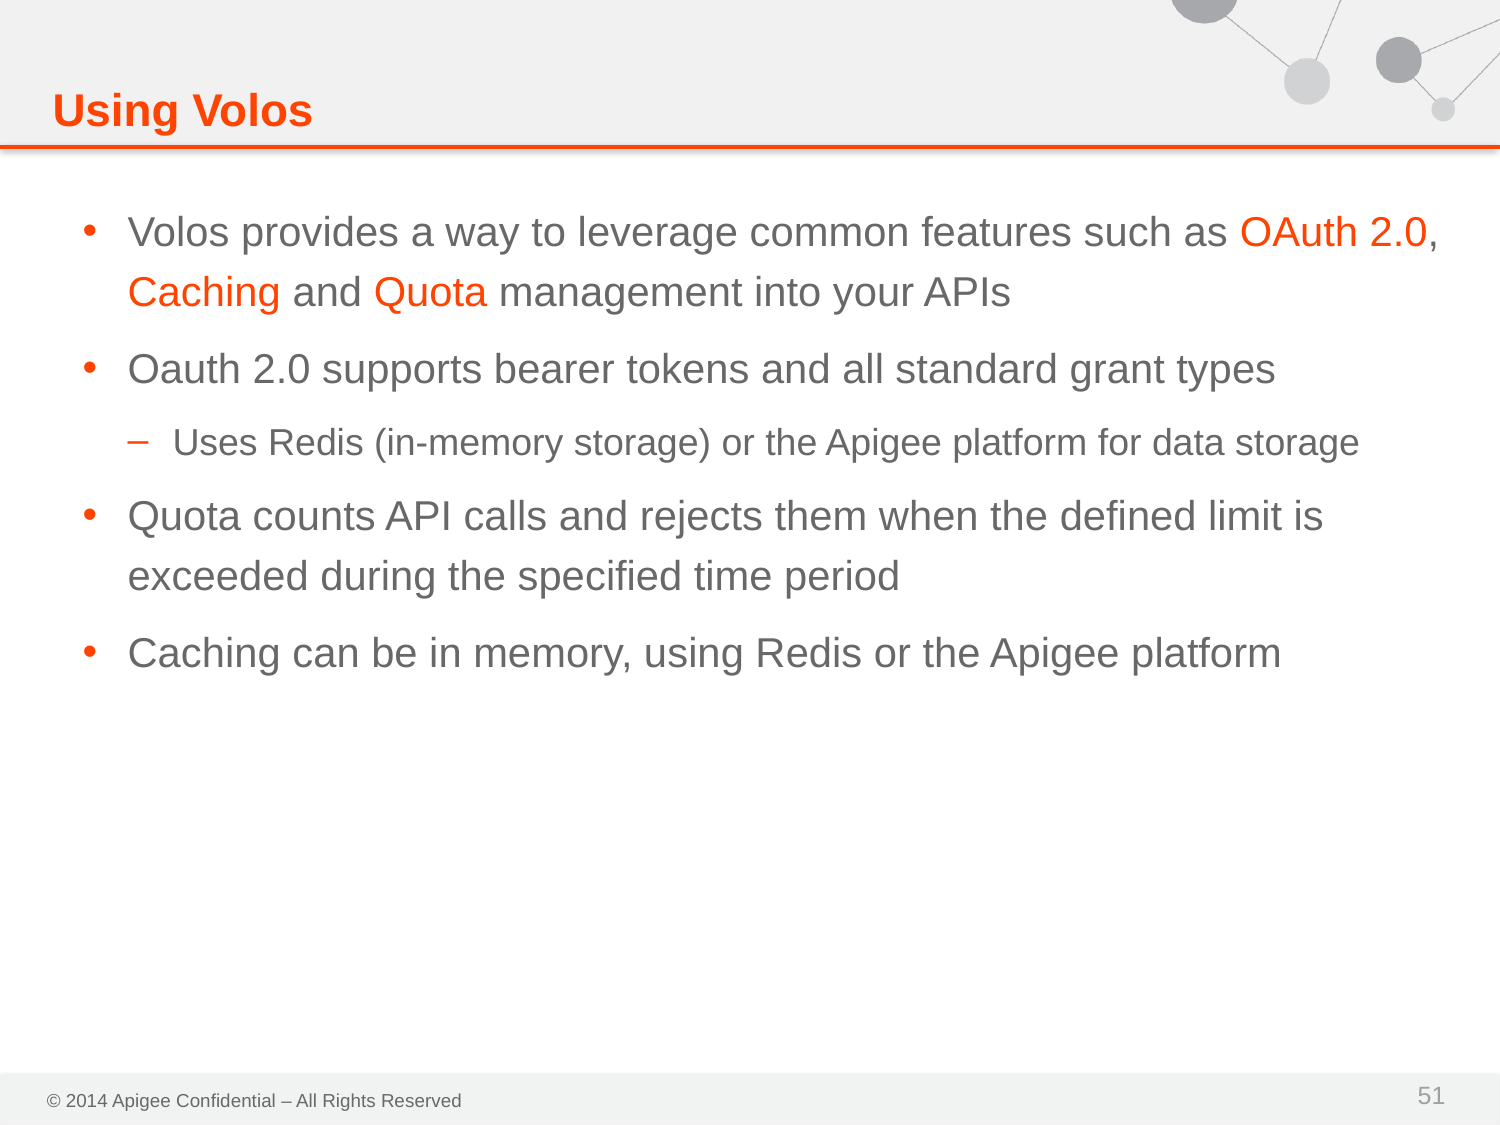

# Using Volos
Volos provides a way to leverage common features such as OAuth 2.0, Caching and Quota management into your APIs
Oauth 2.0 supports bearer tokens and all standard grant types
Uses Redis (in-memory storage) or the Apigee platform for data storage
Quota counts API calls and rejects them when the defined limit is exceeded during the specified time period
Caching can be in memory, using Redis or the Apigee platform
51